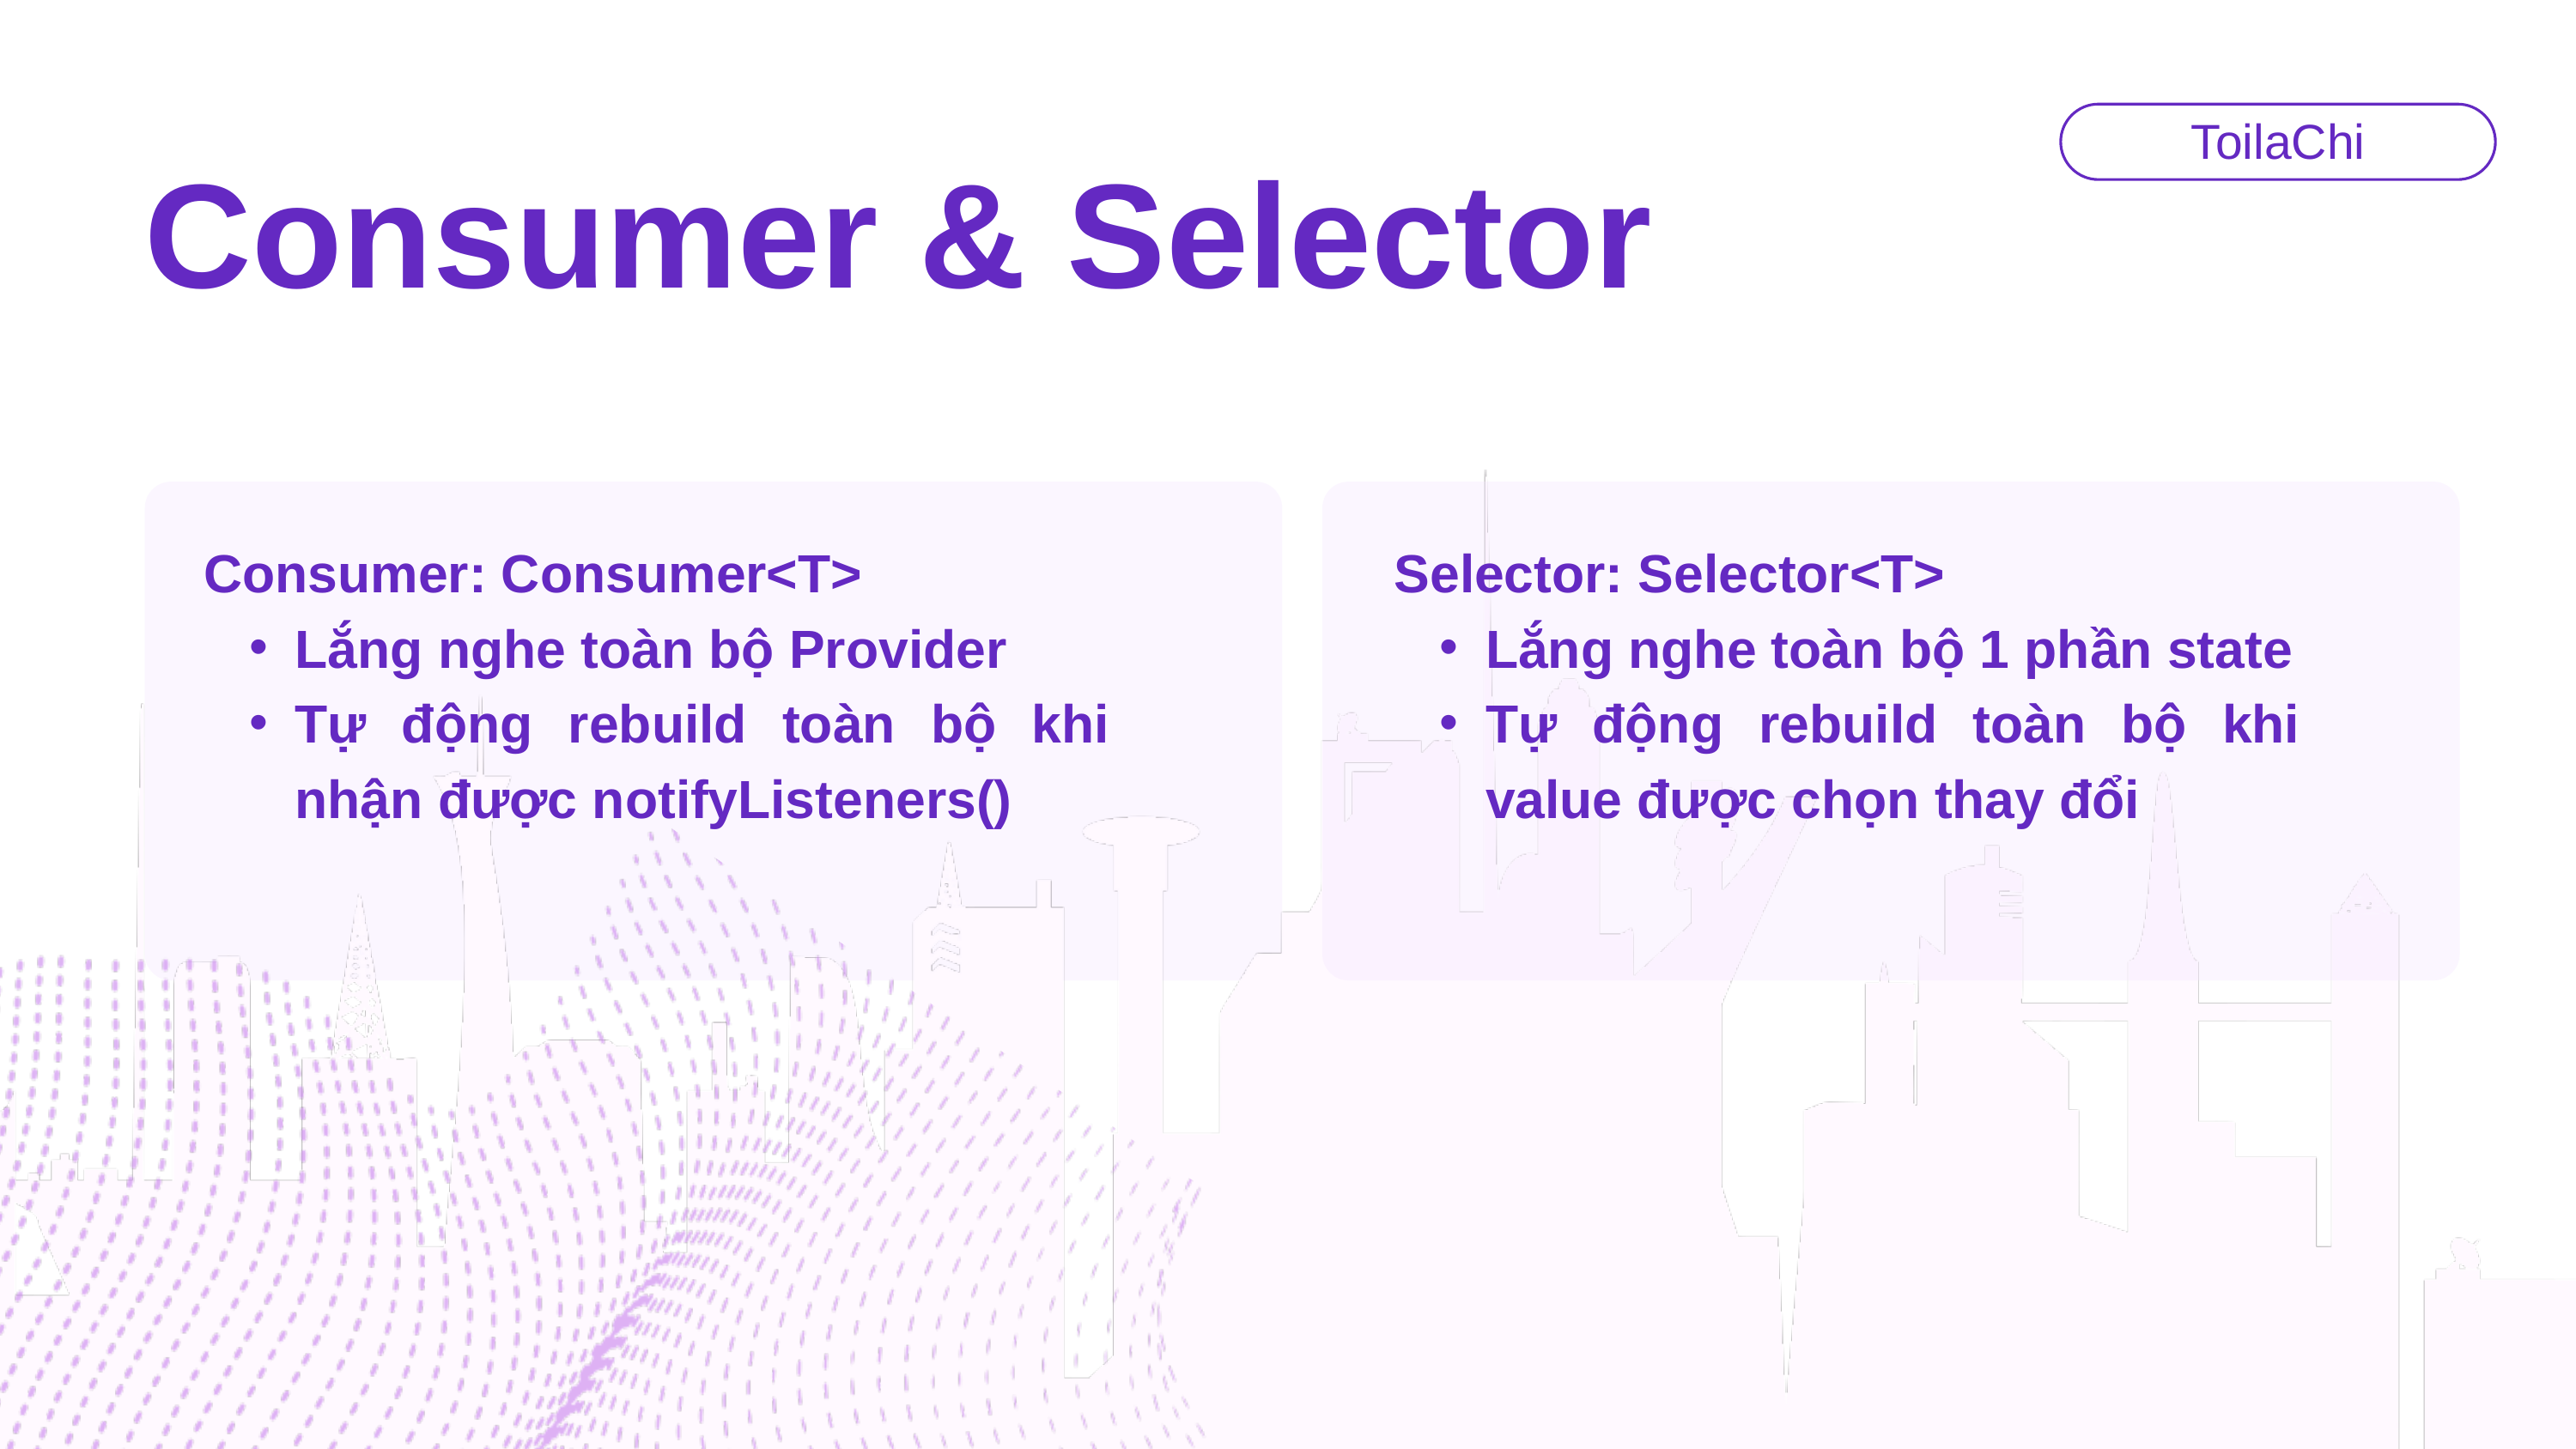

ToilaChi

Consumer & Selector

Consumer: Consumer<T>
Lắng nghe toàn bộ Provider
Tự động rebuild toàn bộ khi nhận được notifyListeners()

Selector: Selector<T>
Lắng nghe toàn bộ 1 phần state
Tự động rebuild toàn bộ khi value được chọn thay đổi